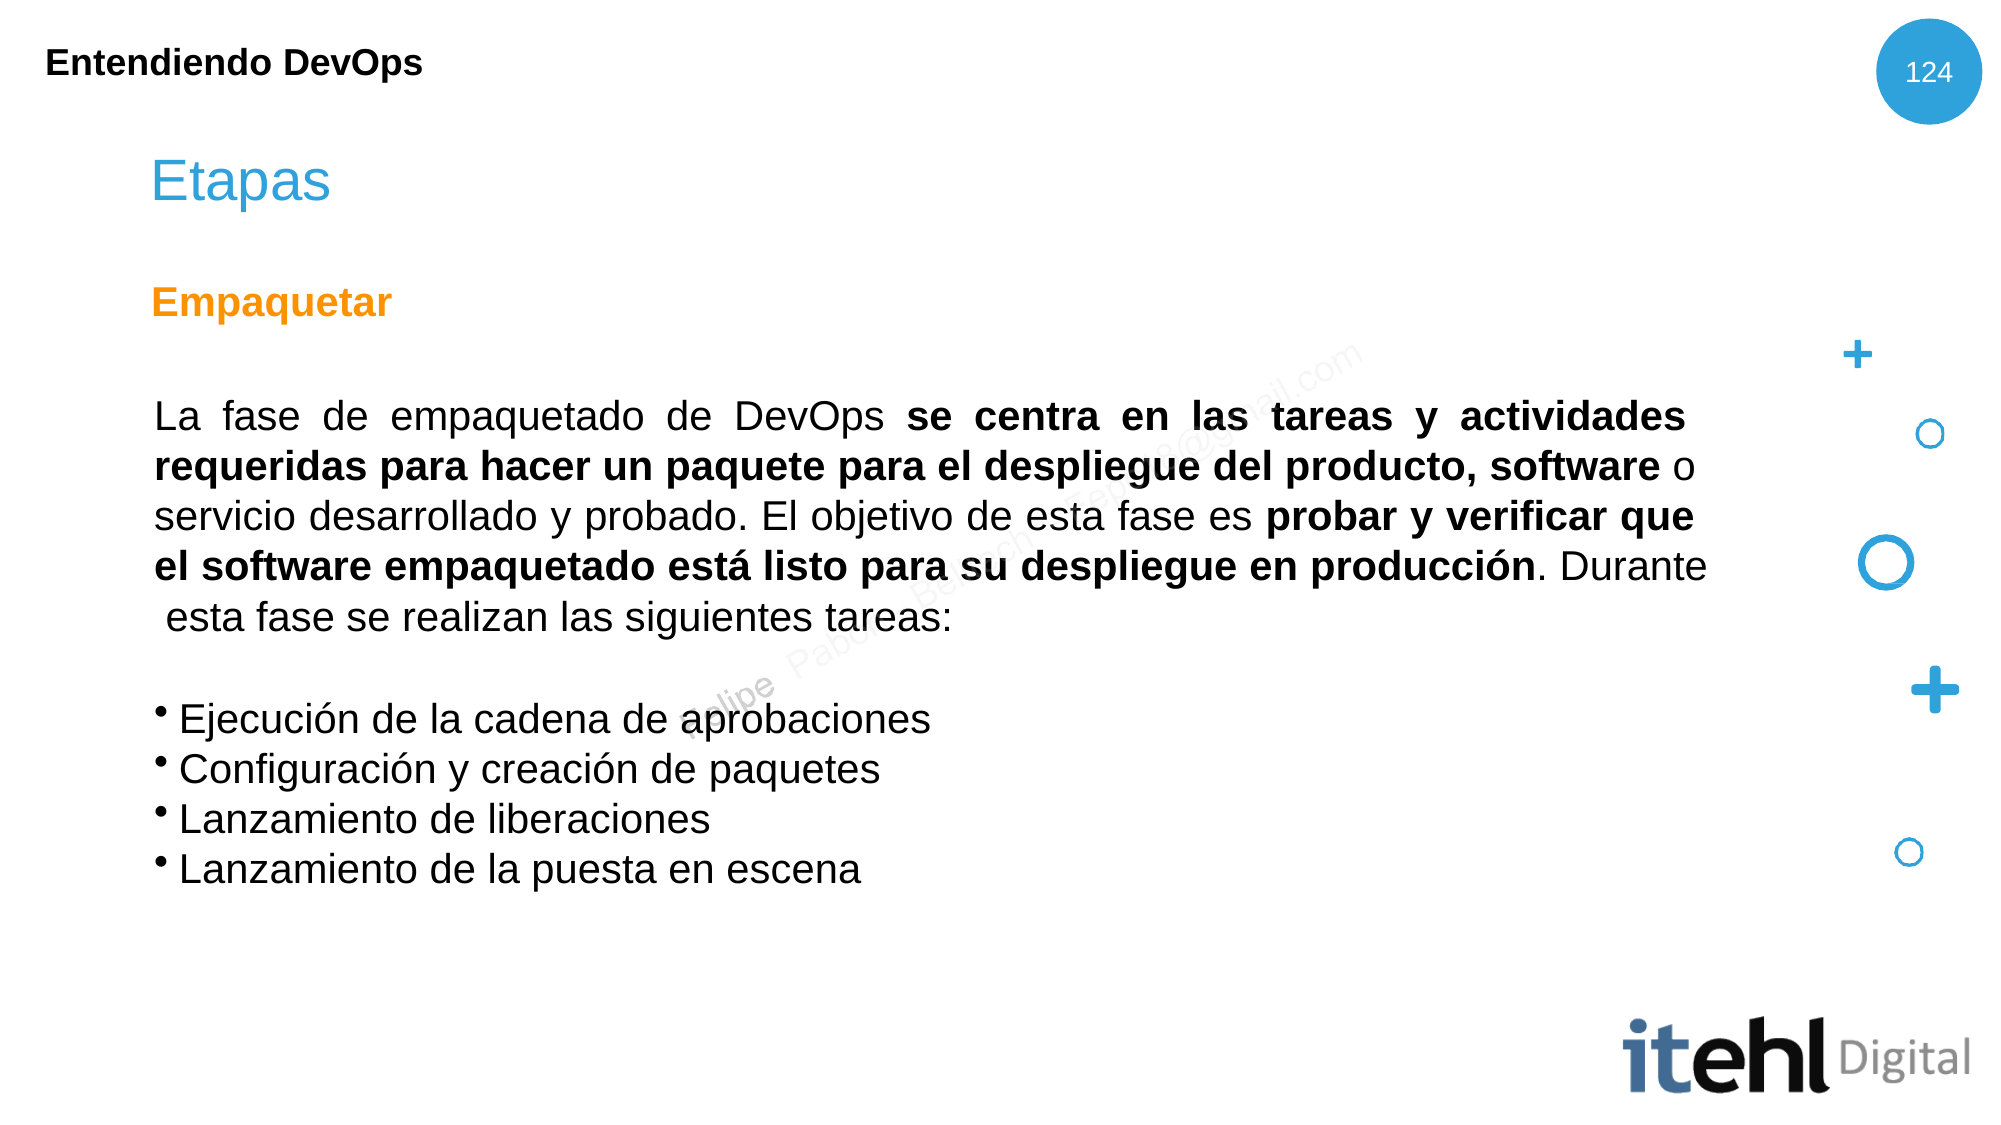

Entendiendo DevOps
124
# Etapas
Empaquetar

La fase de empaquetado de DevOps se centra en las tareas y actividades  requeridas para hacer un paquete para el despliegue del producto, software o  servicio desarrollado y probado. El objetivo de esta fase es probar y verificar que  el software empaquetado está listo para su despliegue en producción. Durante  esta fase se realizan las siguientes tareas:

Ejecución de la cadena de aprobaciones
Configuración y creación de paquetes
Lanzamiento de liberaciones
Lanzamiento de la puesta en escena